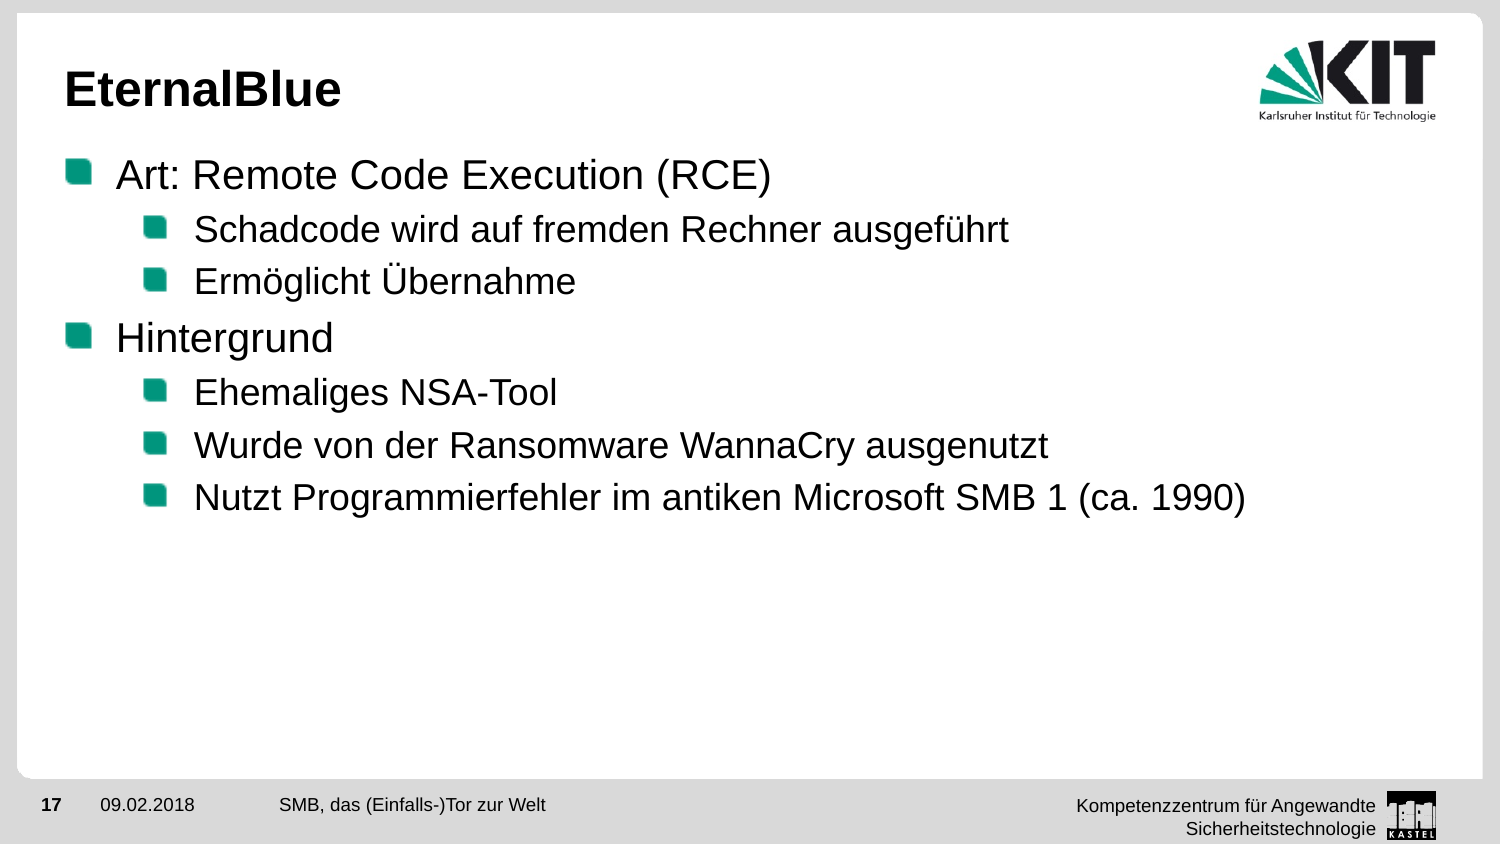

# EternalBlue
Art: Remote Code Execution (RCE)
Schadcode wird auf fremden Rechner ausgeführt
Ermöglicht Übernahme
Hintergrund
Ehemaliges NSA-Tool
Wurde von der Ransomware WannaCry ausgenutzt
Nutzt Programmierfehler im antiken Microsoft SMB 1 (ca. 1990)

SMB, das (Einfalls-)Tor zur Welt